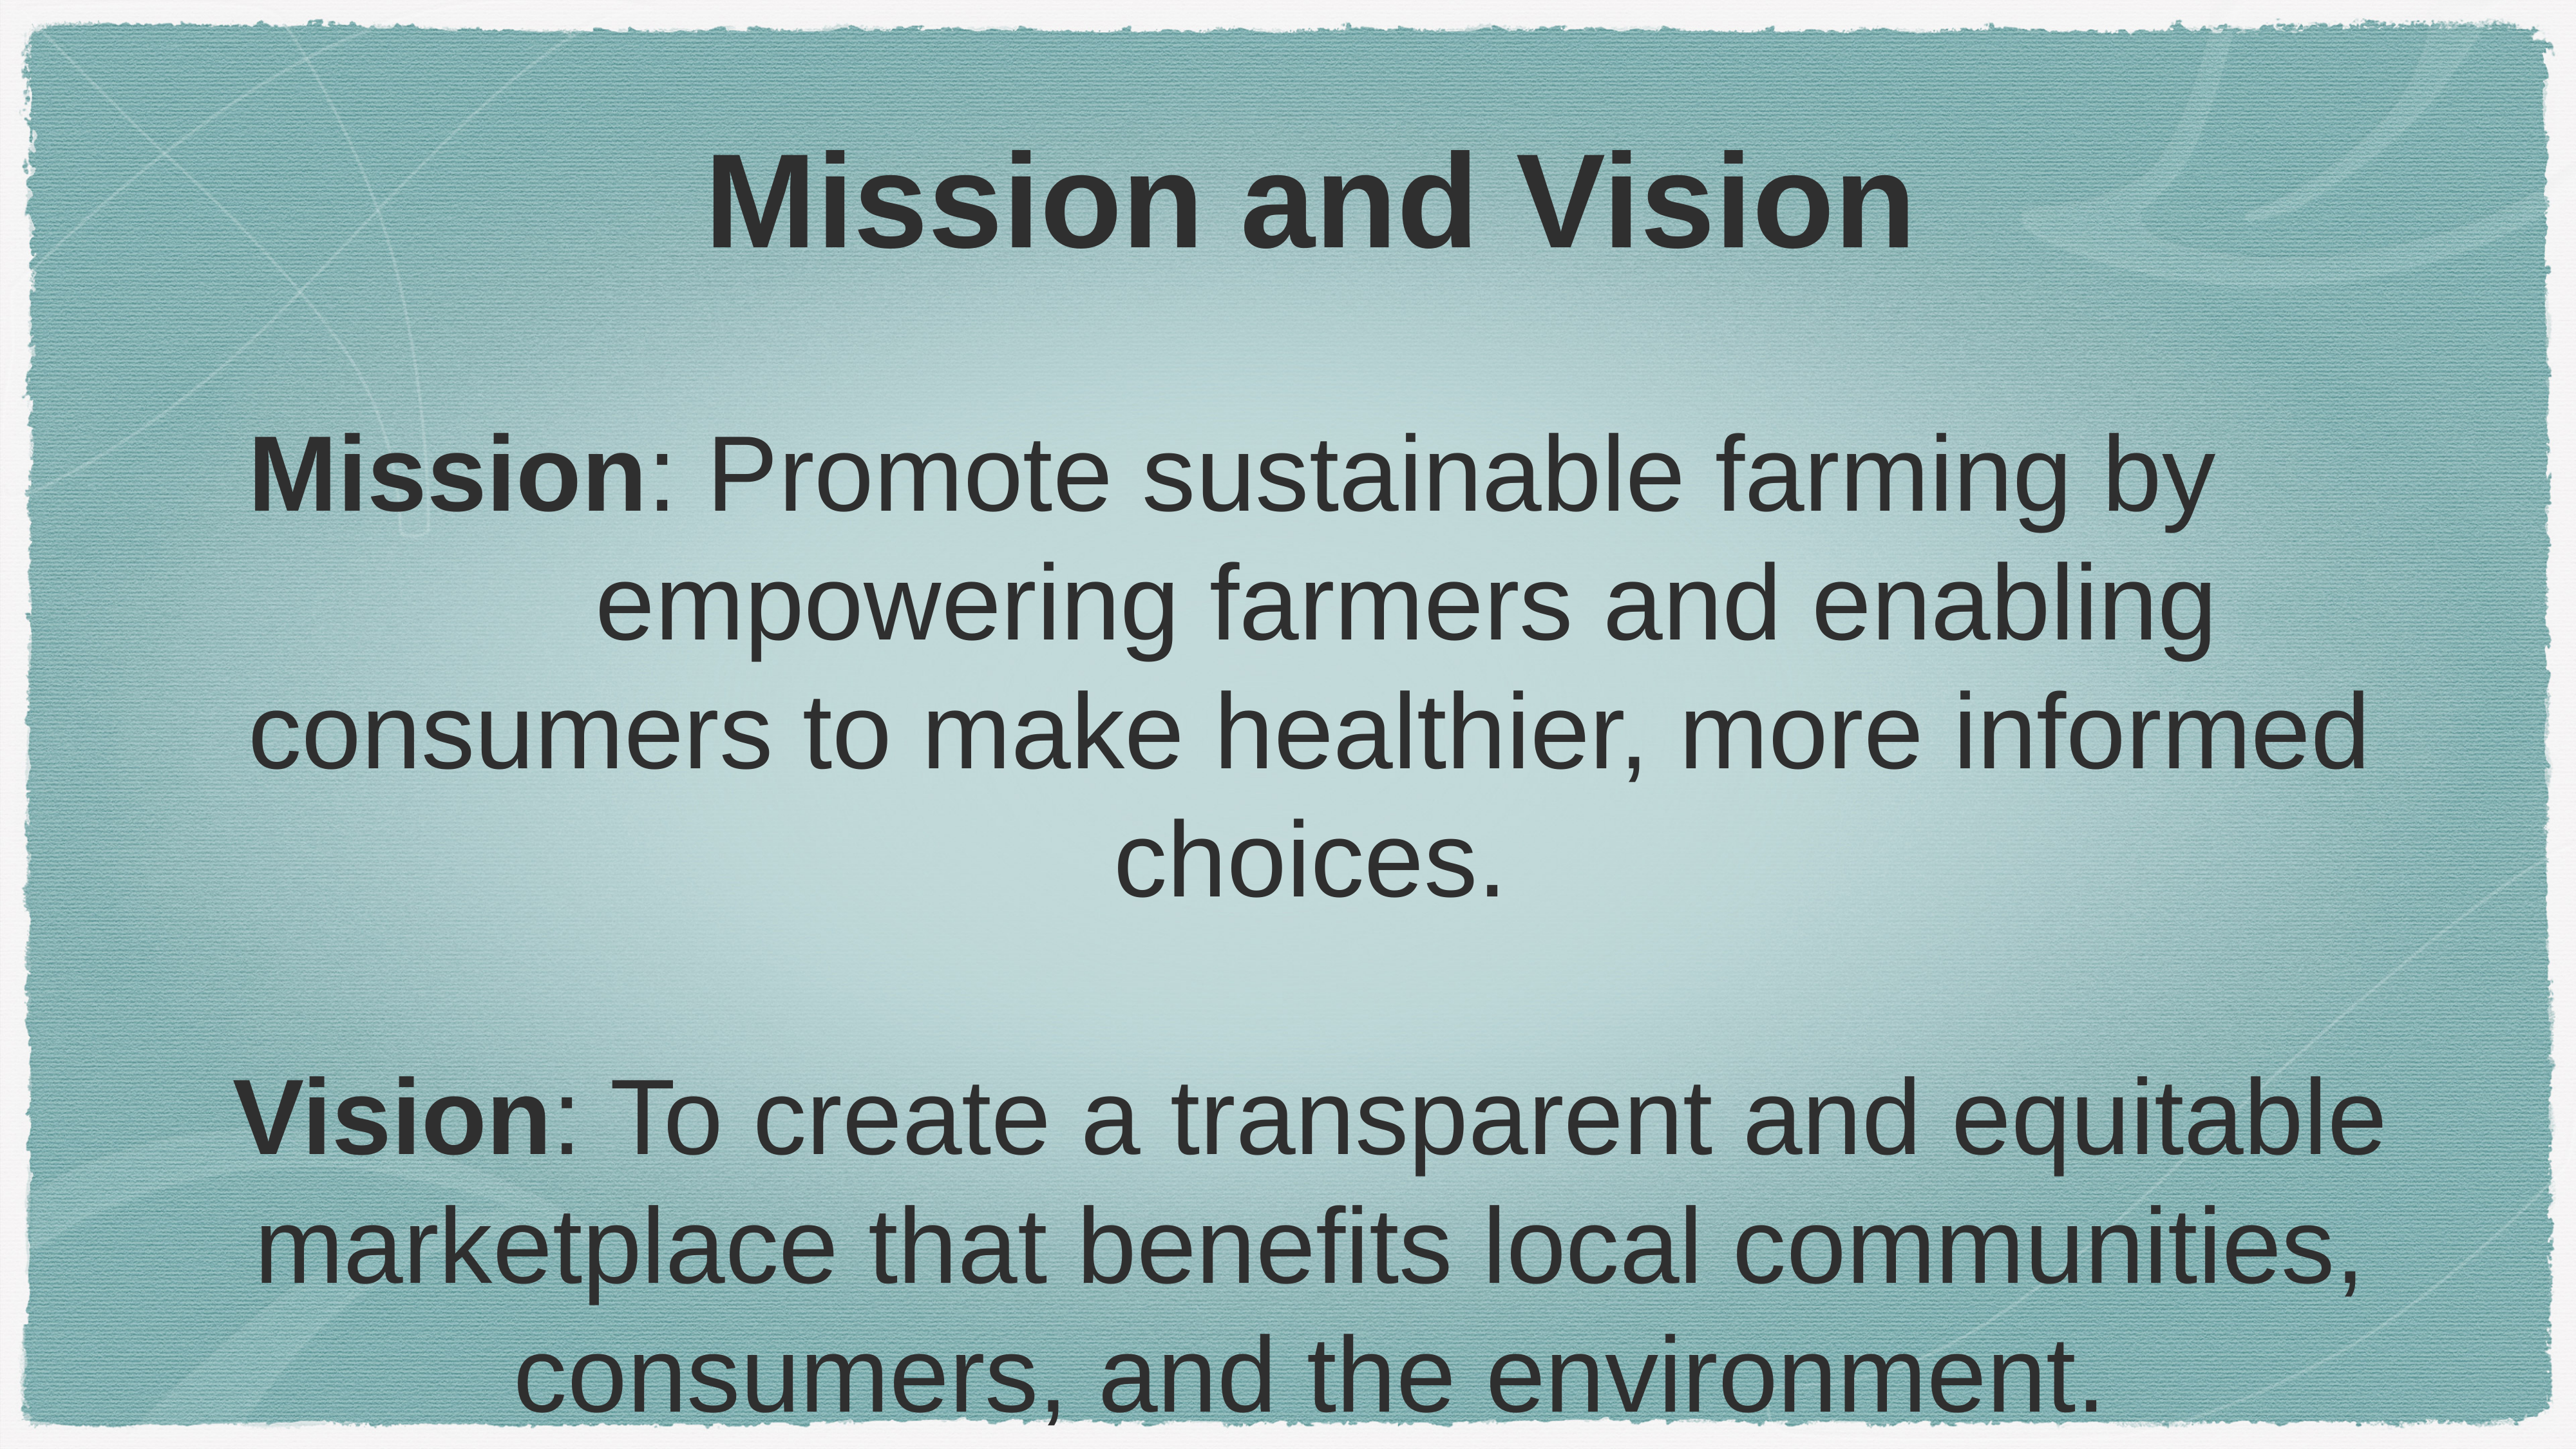

Mission and Vision
	Mission: Promote sustainable farming by 					empowering farmers and enabling consumers to make healthier, more informed choices.

Vision: To create a transparent and equitable marketplace that benefits local communities, consumers, and the environment.